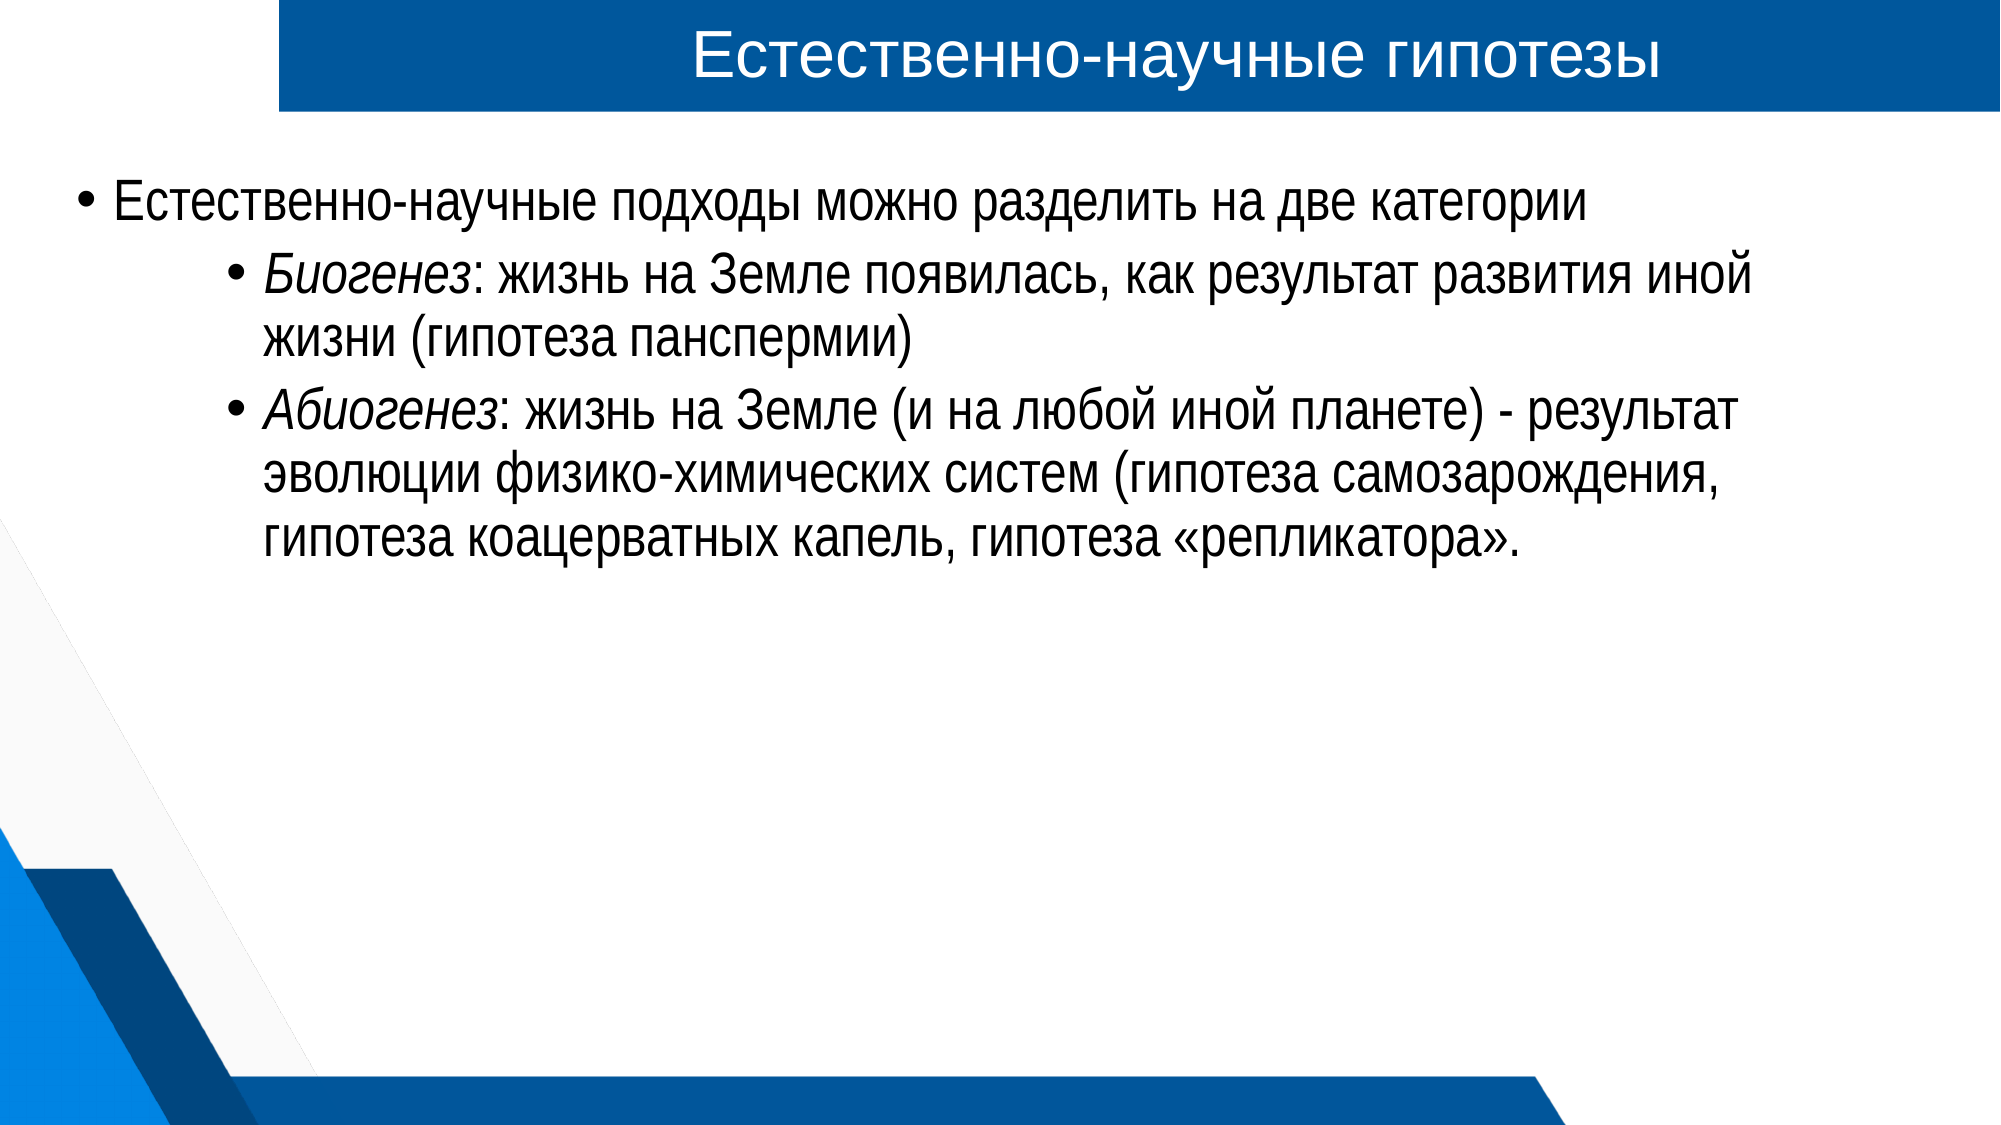

# Естественно-научные гипотезы
Естественно-научные подходы можно разделить на две категории
Биогенез: жизнь на Земле появилась, как результат развития иной жизни (гипотеза панспермии)
Абиогенез: жизнь на Земле (и на любой иной планете) - результат эволюции физико-химических систем (гипотеза самозарождения, гипотеза коацерватных капель, гипотеза «репликатора».